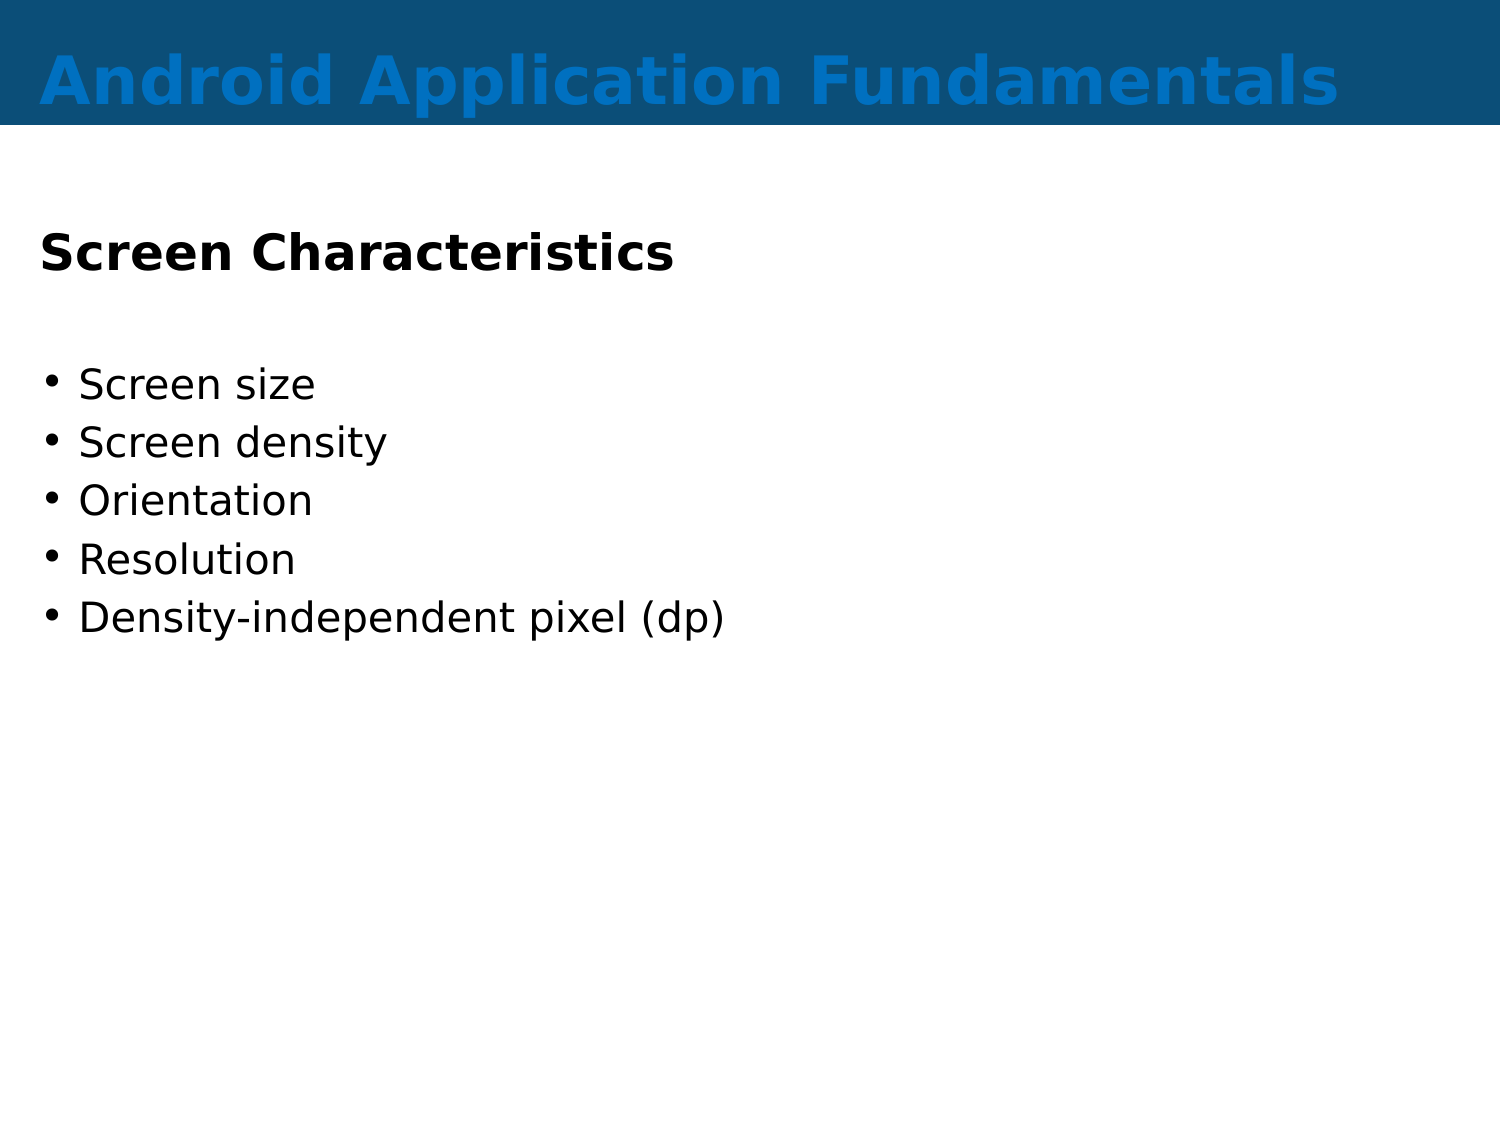

# Android Application Fundamentals
Screen Characteristics
Screen size
Screen density
Orientation
Resolution
Density-independent pixel (dp)